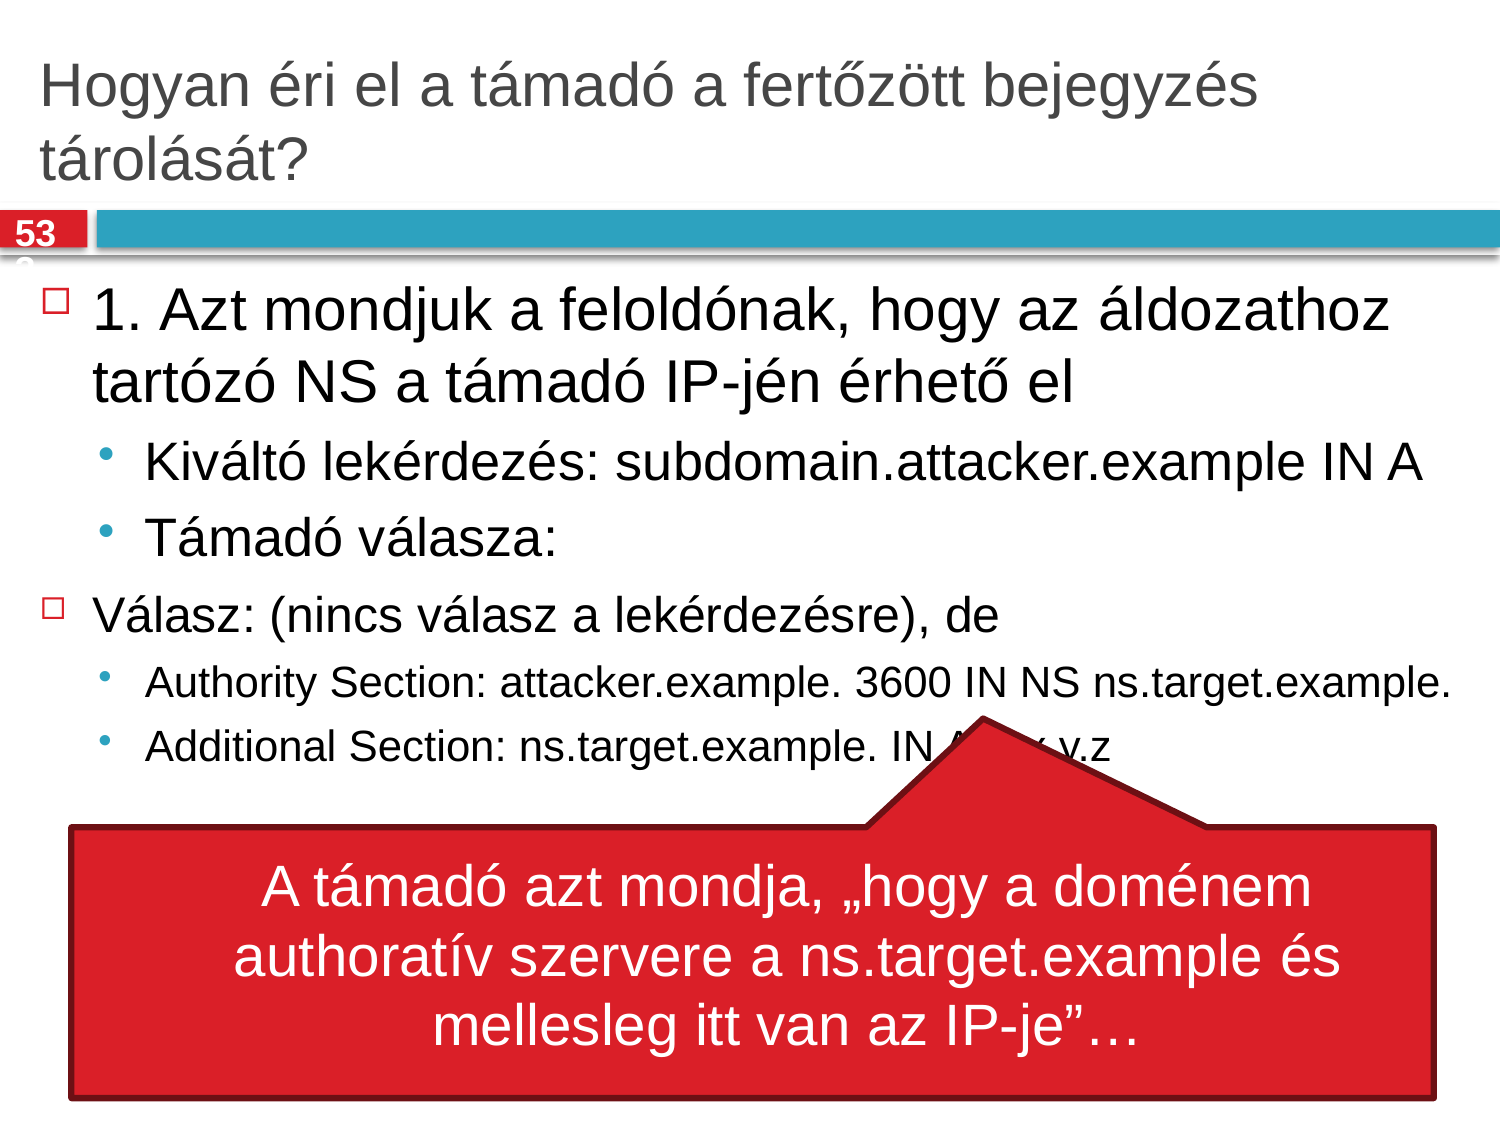

# Hogyan éri el a támadó a fertőzött bejegyzés tárolását?
533
1. Azt mondjuk a feloldónak, hogy az áldozathoz tartózó NS a támadó IP-jén érhető el
Kiváltó lekérdezés: subdomain.attacker.example IN A
Támadó válasza:
Válasz: (nincs válasz a lekérdezésre), de
Authority Section: attacker.example. 3600 IN NS ns.target.example.
Additional Section: ns.target.example. IN A w.x.y.z

A támadó azt mondja, „hogy a doménem authoratív szervere a ns.target.example és mellesleg itt van az IP-je”…